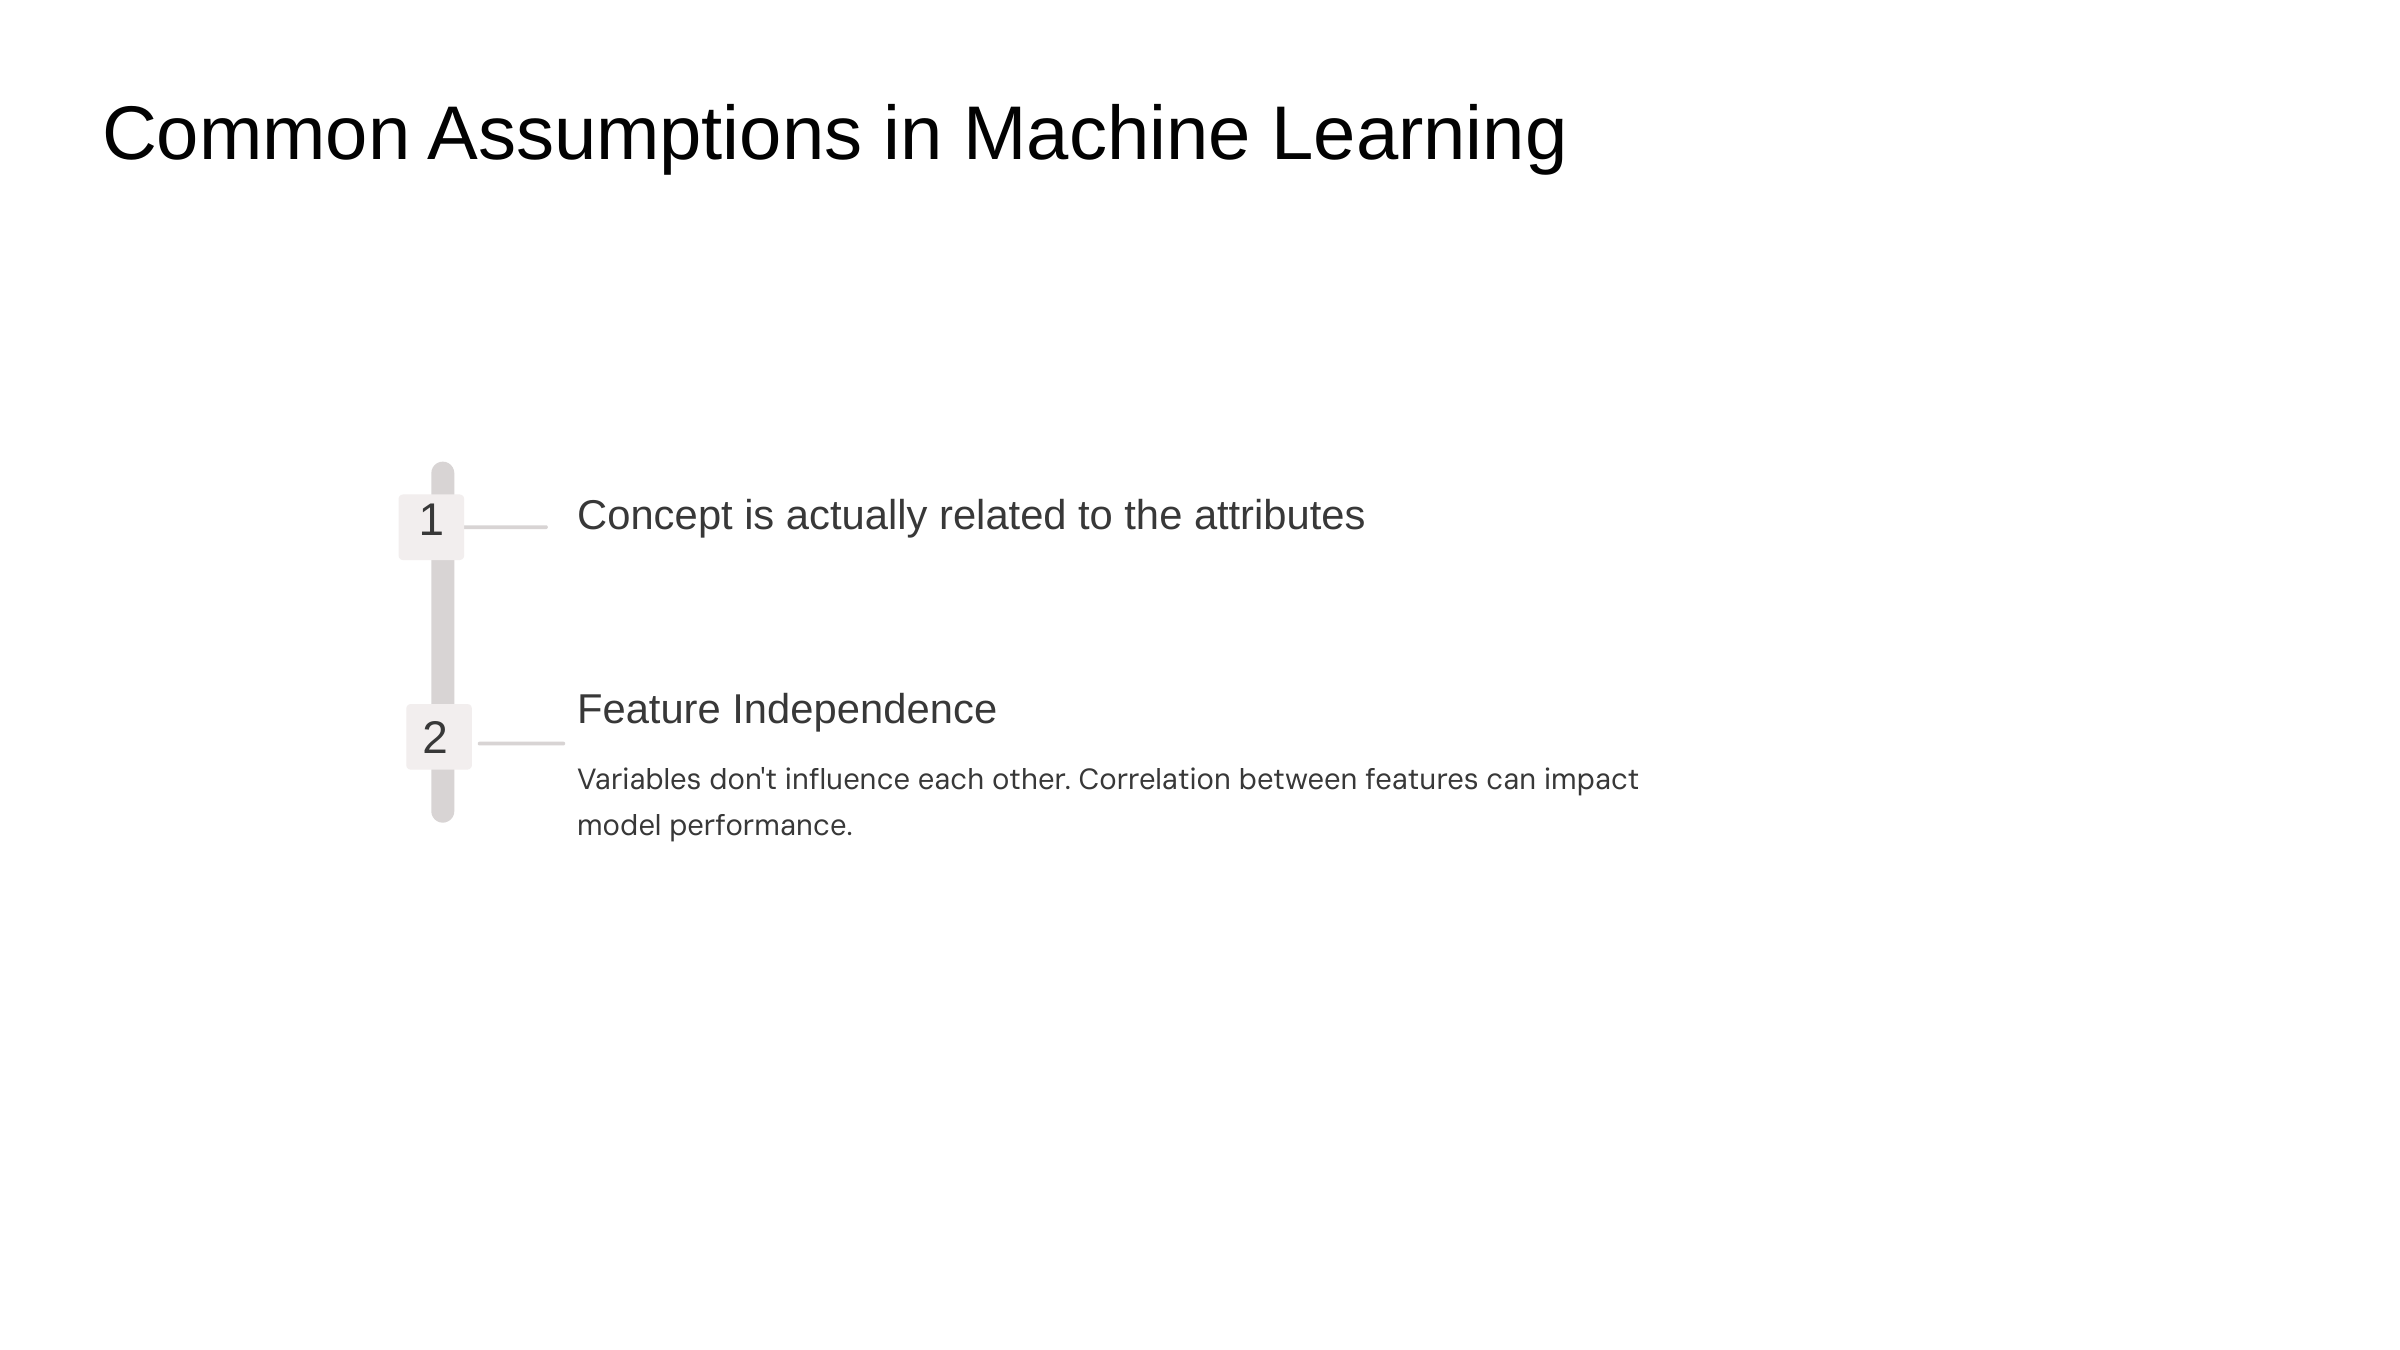

Common Assumptions in Machine Learning

Concept is actually related to the attributes

1

Feature Independence

2

Variables don't influence each other. Correlation between features can impact model performance.